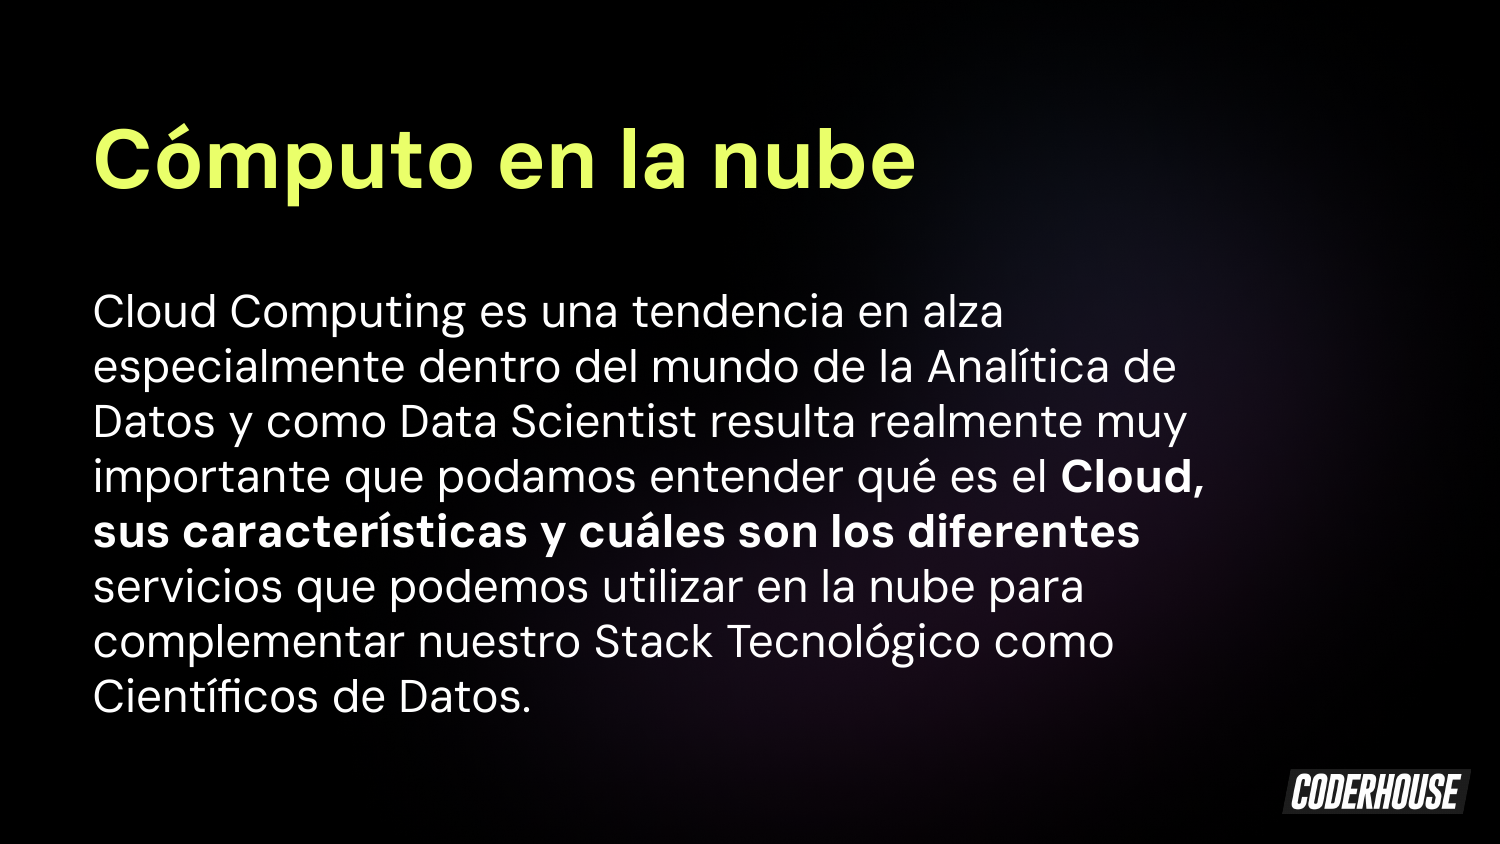

Cómputo en la nube
Cloud Computing es una tendencia en alza especialmente dentro del mundo de la Analítica de Datos y como Data Scientist resulta realmente muy importante que podamos entender qué es el Cloud, sus características y cuáles son los diferentes servicios que podemos utilizar en la nube para complementar nuestro Stack Tecnológico como Científicos de Datos.